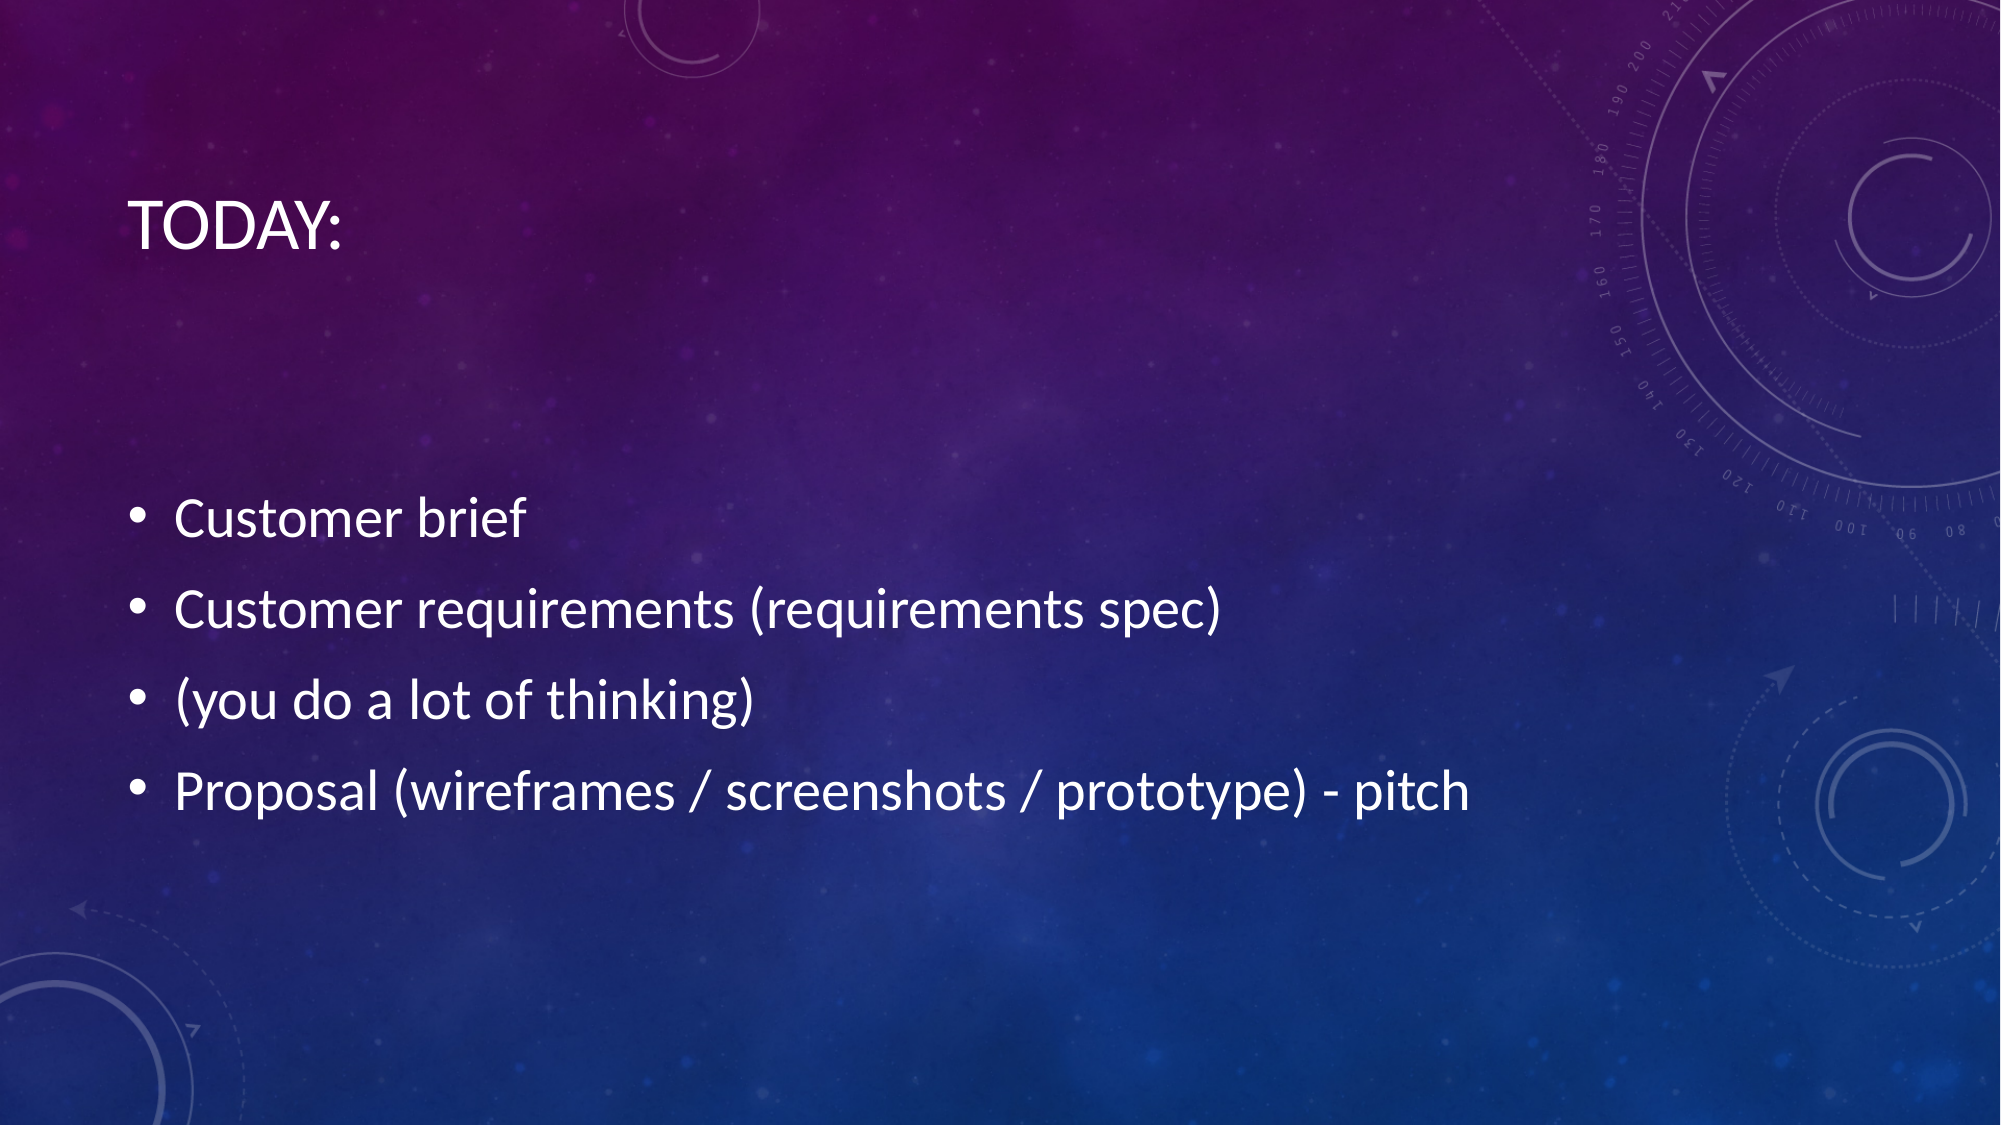

# Today:
Customer brief
Customer requirements (requirements spec)
(you do a lot of thinking)
Proposal (wireframes / screenshots / prototype) - pitch